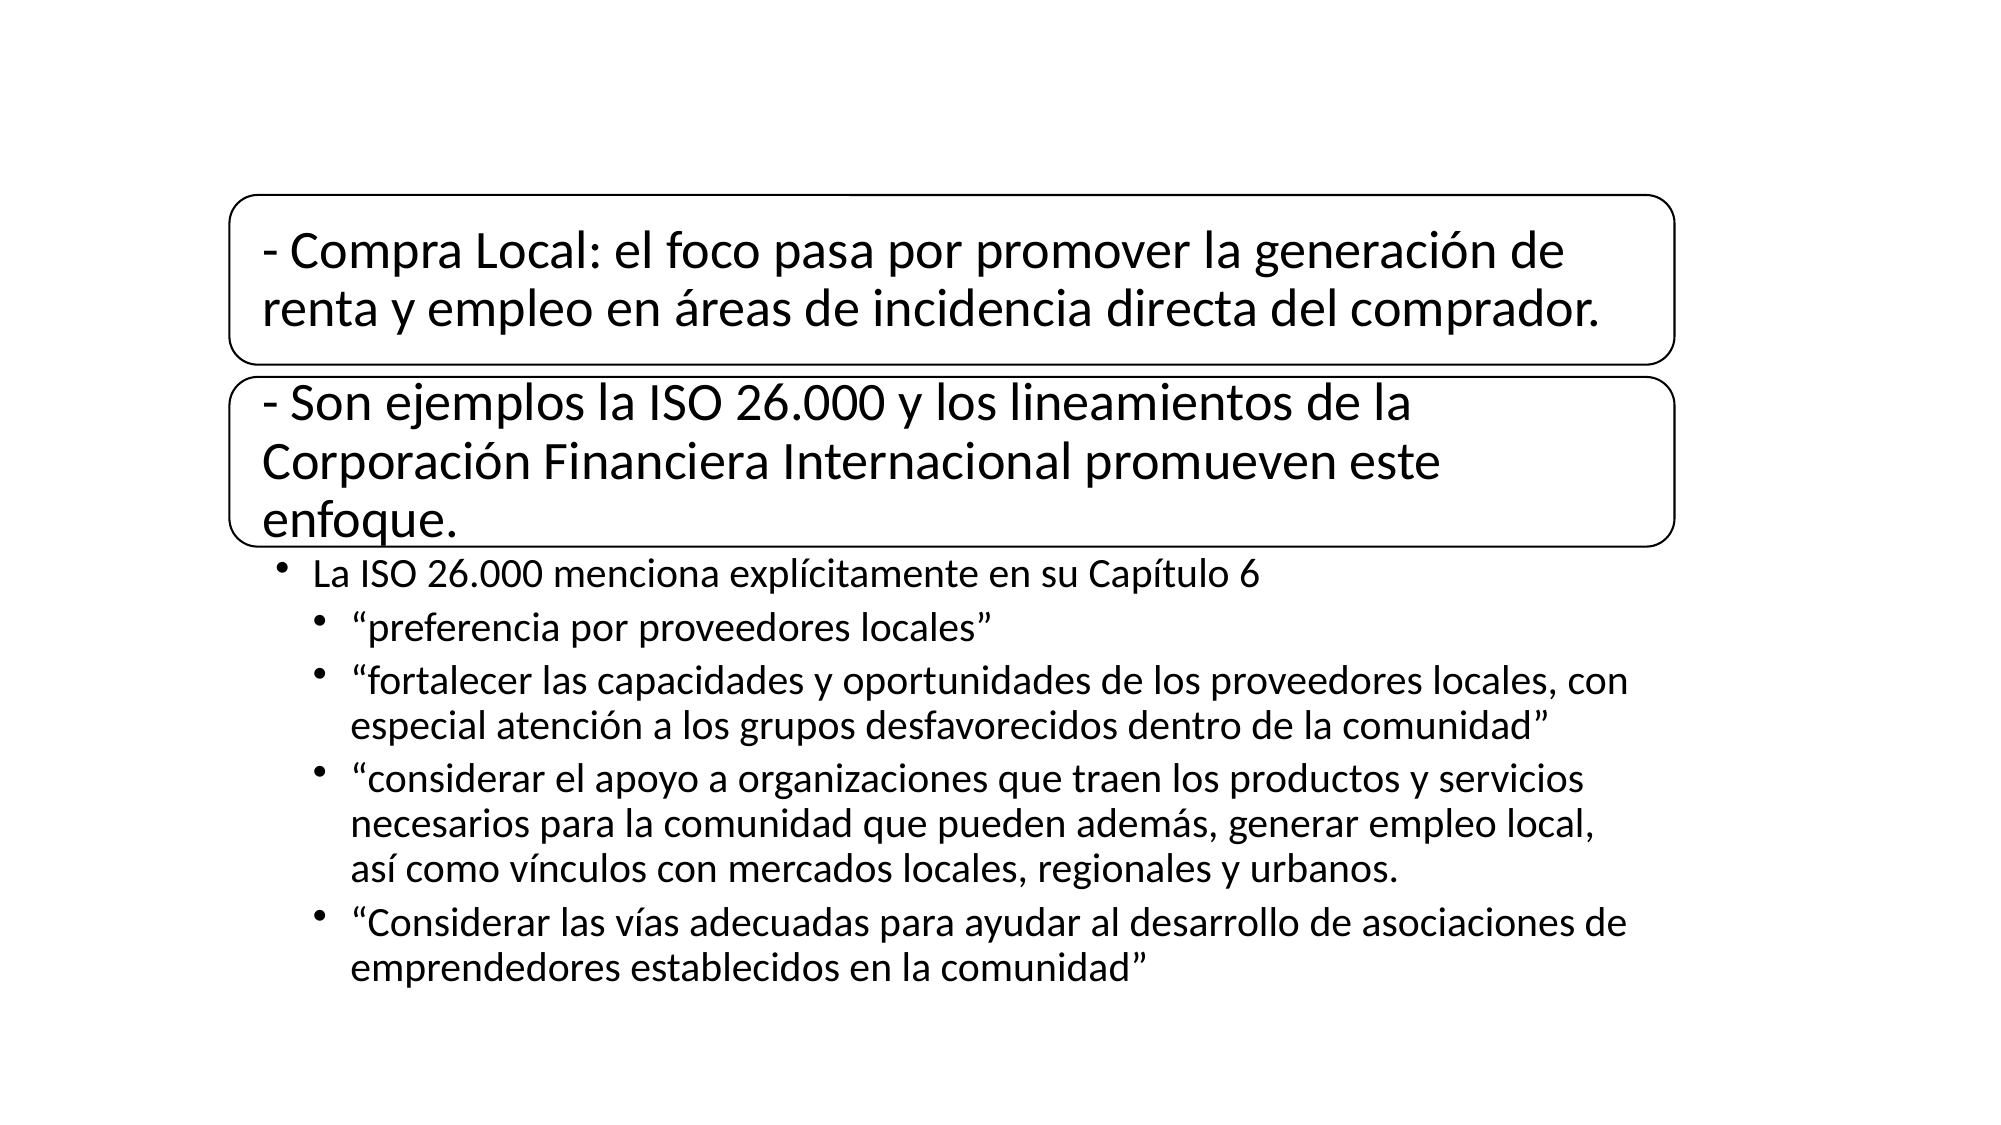

- Compra Local: el foco pasa por promover la generación de renta y empleo en áreas de incidencia directa del comprador.
- Son ejemplos la ISO 26.000 y los lineamientos de la Corporación Financiera Internacional promueven este enfoque.
La ISO 26.000 menciona explícitamente en su Capítulo 6
“preferencia por proveedores locales”
“fortalecer las capacidades y oportunidades de los proveedores locales, con especial atención a los grupos desfavorecidos dentro de la comunidad”
“considerar el apoyo a organizaciones que traen los productos y servicios necesarios para la comunidad que pueden además, generar empleo local, así como vínculos con mercados locales, regionales y urbanos.
“Considerar las vías adecuadas para ayudar al desarrollo de asociaciones de emprendedores establecidos en la comunidad”